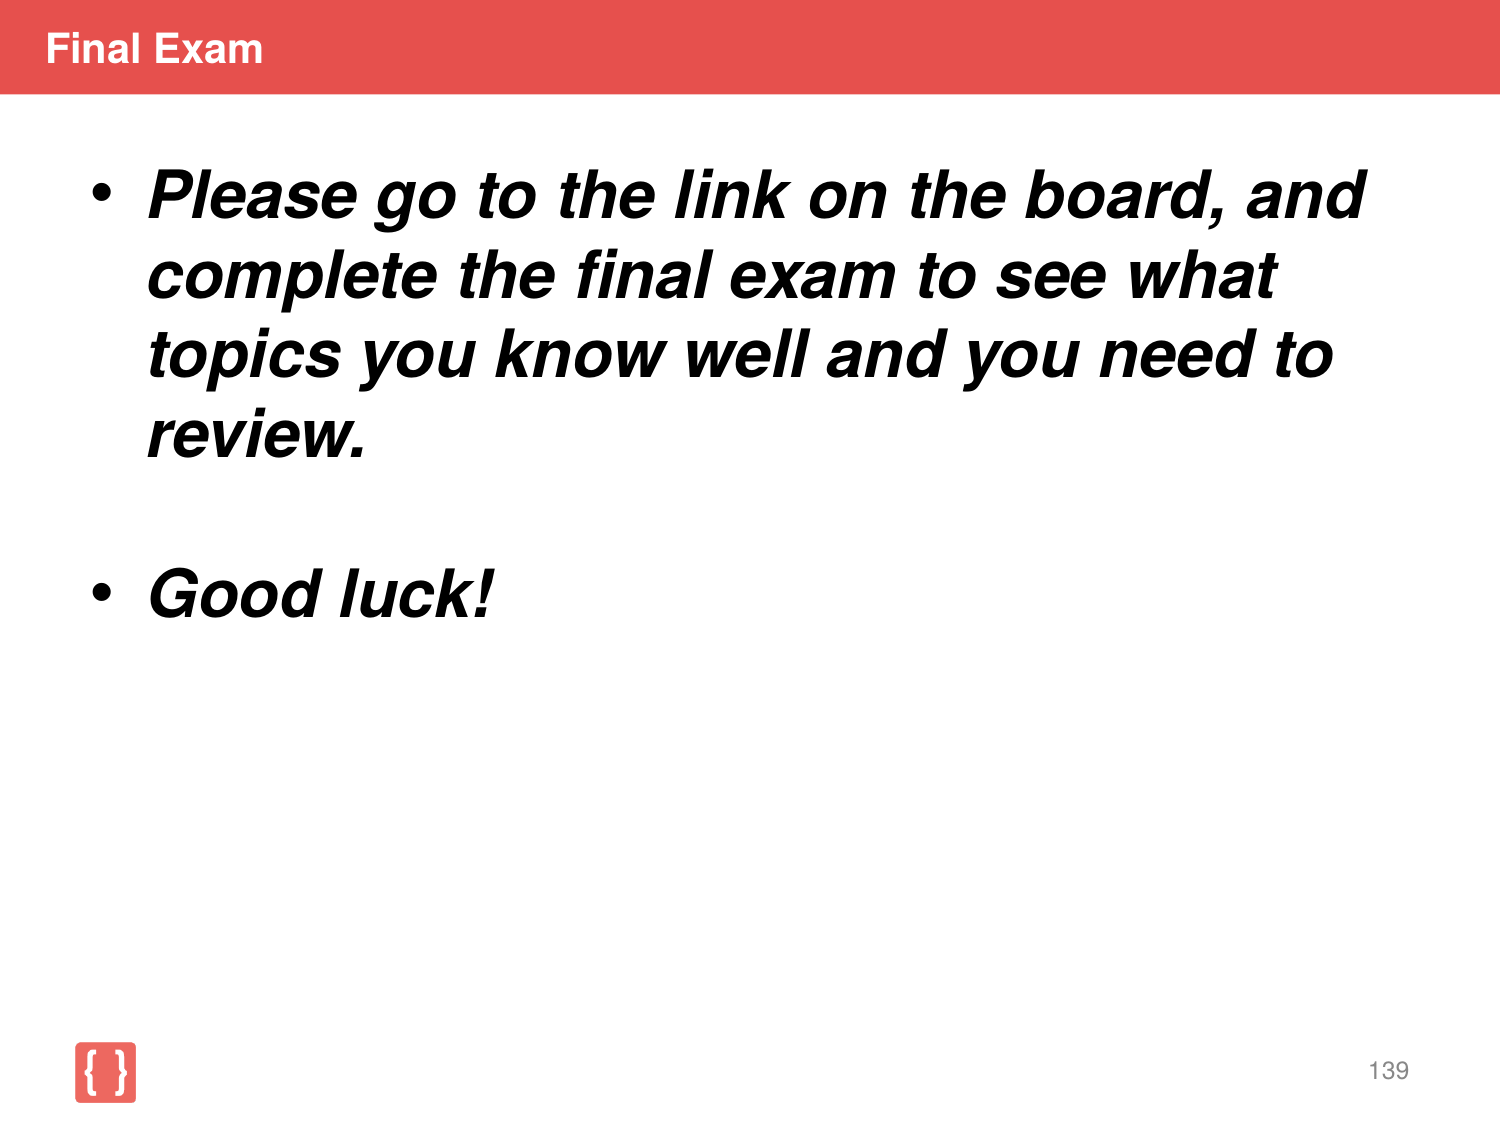

# Final Exam
Please go to the link on the board, and complete the final exam to see what topics you know well and you need to review.

Good luck!

139